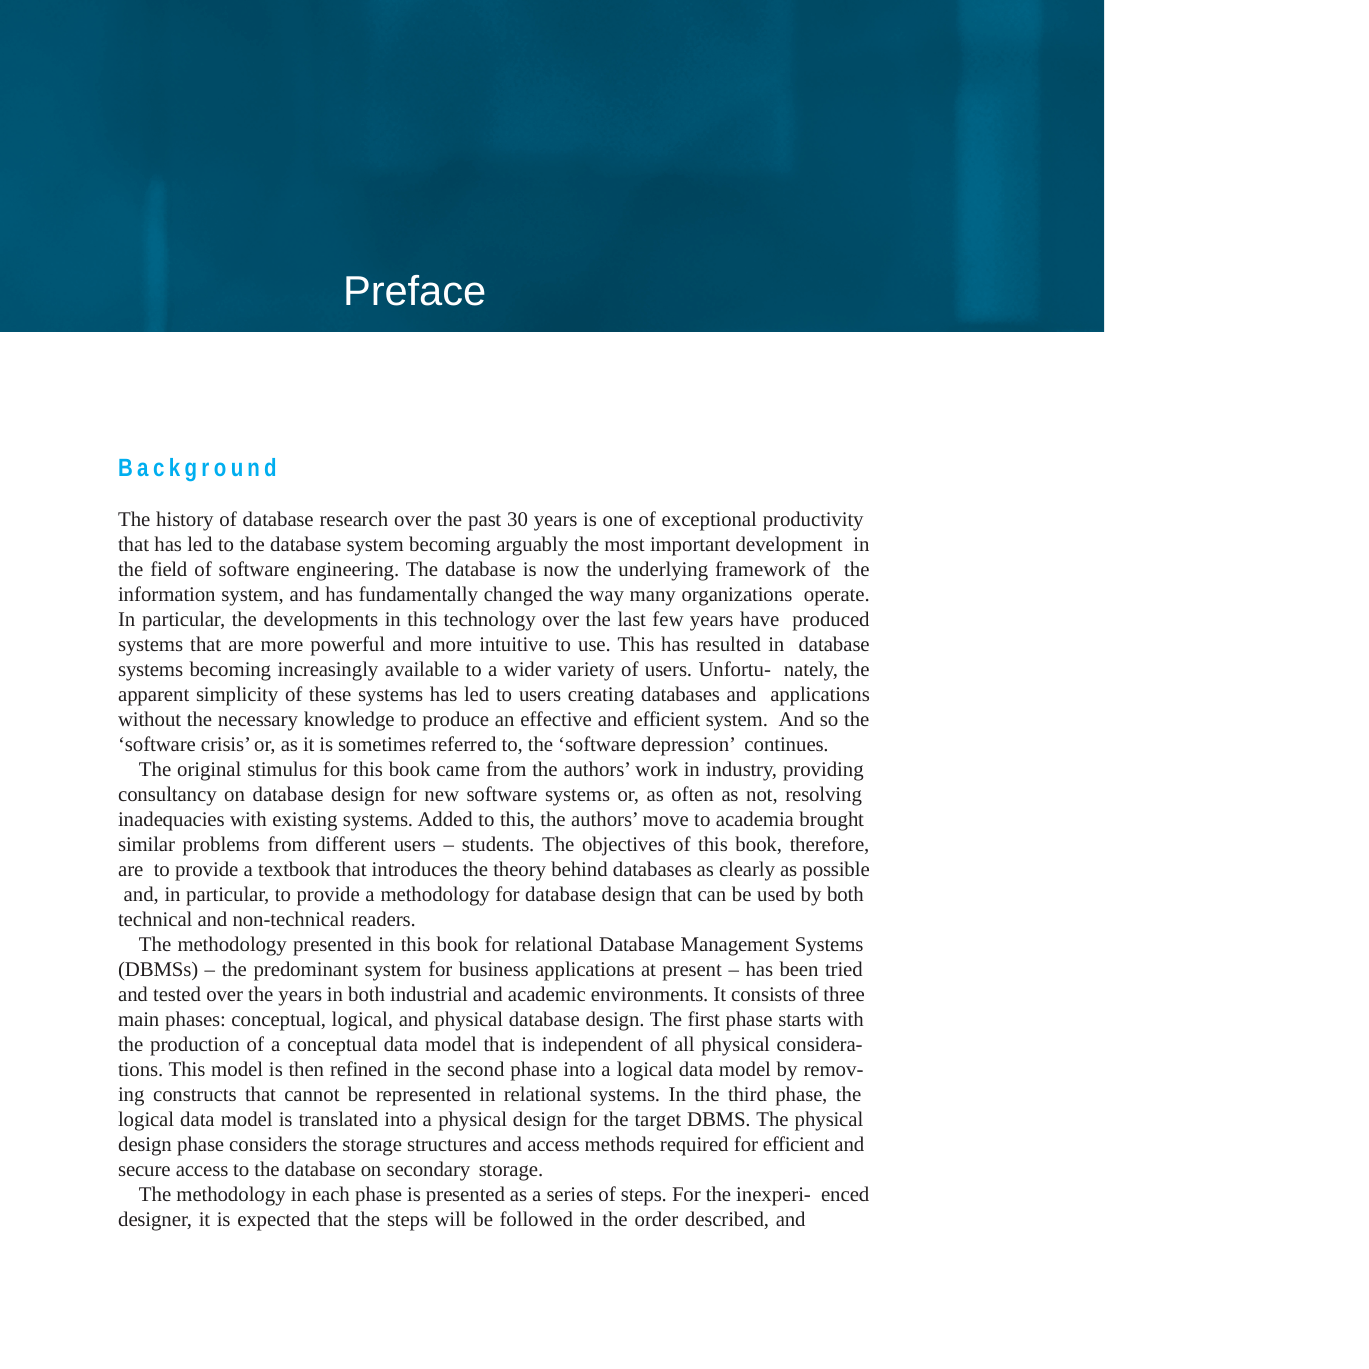

# Preface
Background
The history of database research over the past 30 years is one of exceptional productivity  that has led to the database system becoming arguably the most important development  in the field of software engineering. The database is now the underlying framework of  the information system, and has fundamentally changed the way many organizations  operate. In particular, the developments in this technology over the last few years have  produced systems that are more powerful and more intuitive to use. This has resulted in  database systems becoming increasingly available to a wider variety of users. Unfortu-  nately, the apparent simplicity of these systems has led to users creating databases and  applications without the necessary knowledge to produce an effective and efficient system.  And so the ‘software crisis’ or, as it is sometimes referred to, the ‘software depression’  continues.
The original stimulus for this book came from the authors’ work in industry, providing  consultancy on database design for new software systems or, as often as not, resolving  inadequacies with existing systems. Added to this, the authors’ move to academia brought  similar problems from different users – students. The objectives of this book, therefore, are  to provide a textbook that introduces the theory behind databases as clearly as possible  and, in particular, to provide a methodology for database design that can be used by both  technical and non-technical readers.
The methodology presented in this book for relational Database Management Systems  (DBMSs) – the predominant system for business applications at present – has been tried  and tested over the years in both industrial and academic environments. It consists of three  main phases: conceptual, logical, and physical database design. The first phase starts with  the production of a conceptual data model that is independent of all physical considera-  tions. This model is then refined in the second phase into a logical data model by remov-  ing constructs that cannot be represented in relational systems. In the third phase, the  logical data model is translated into a physical design for the target DBMS. The physical  design phase considers the storage structures and access methods required for efficient and  secure access to the database on secondary storage.
The methodology in each phase is presented as a series of steps. For the inexperi-  enced designer, it is expected that the steps will be followed in the order described, and